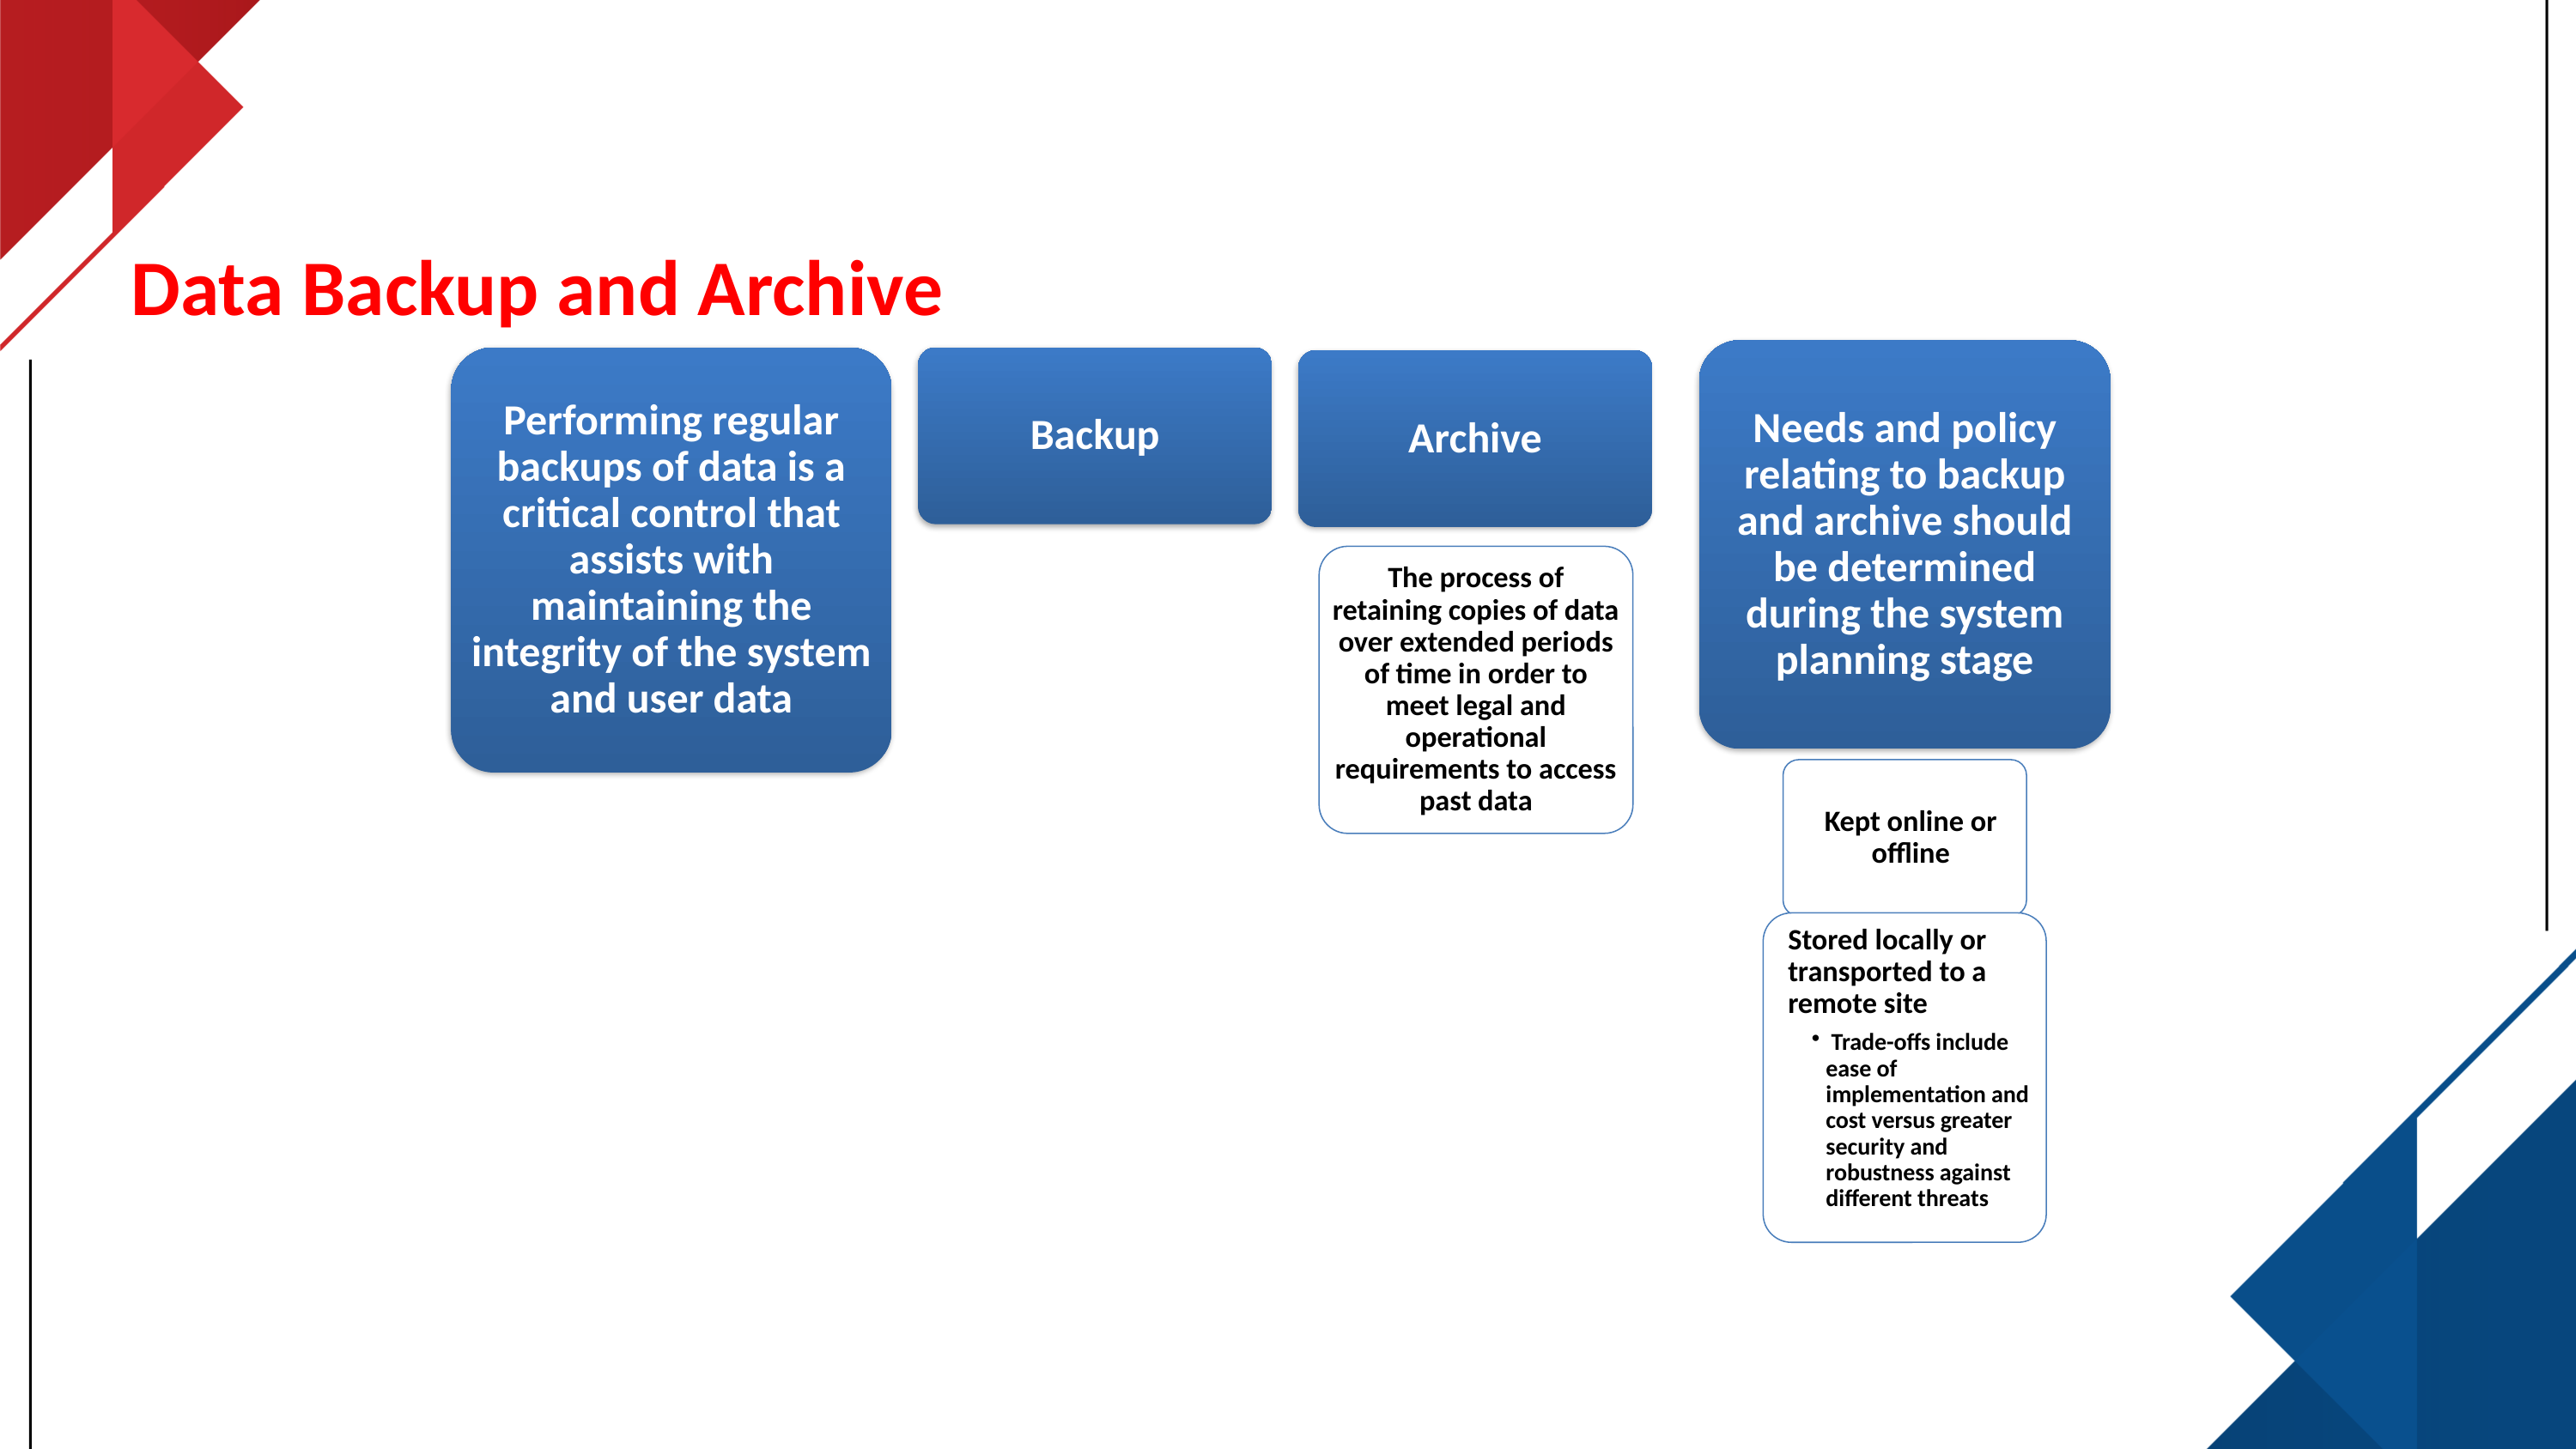

# Data Backup and Archive

Needs and policy relating to backup and archive should be determined during the system planning stage

Backup

Performing regular backups of data is a critical control that assists with maintaining the integrity of the system and user data

Archive

The process of retaining copies of data over extended periods of time in order to meet legal and operational requirements to access past data

Kept online or offline

Stored locally or transported to a remote site
 Trade-offs include ease of implementation and cost versus greater security and robustness against different threats